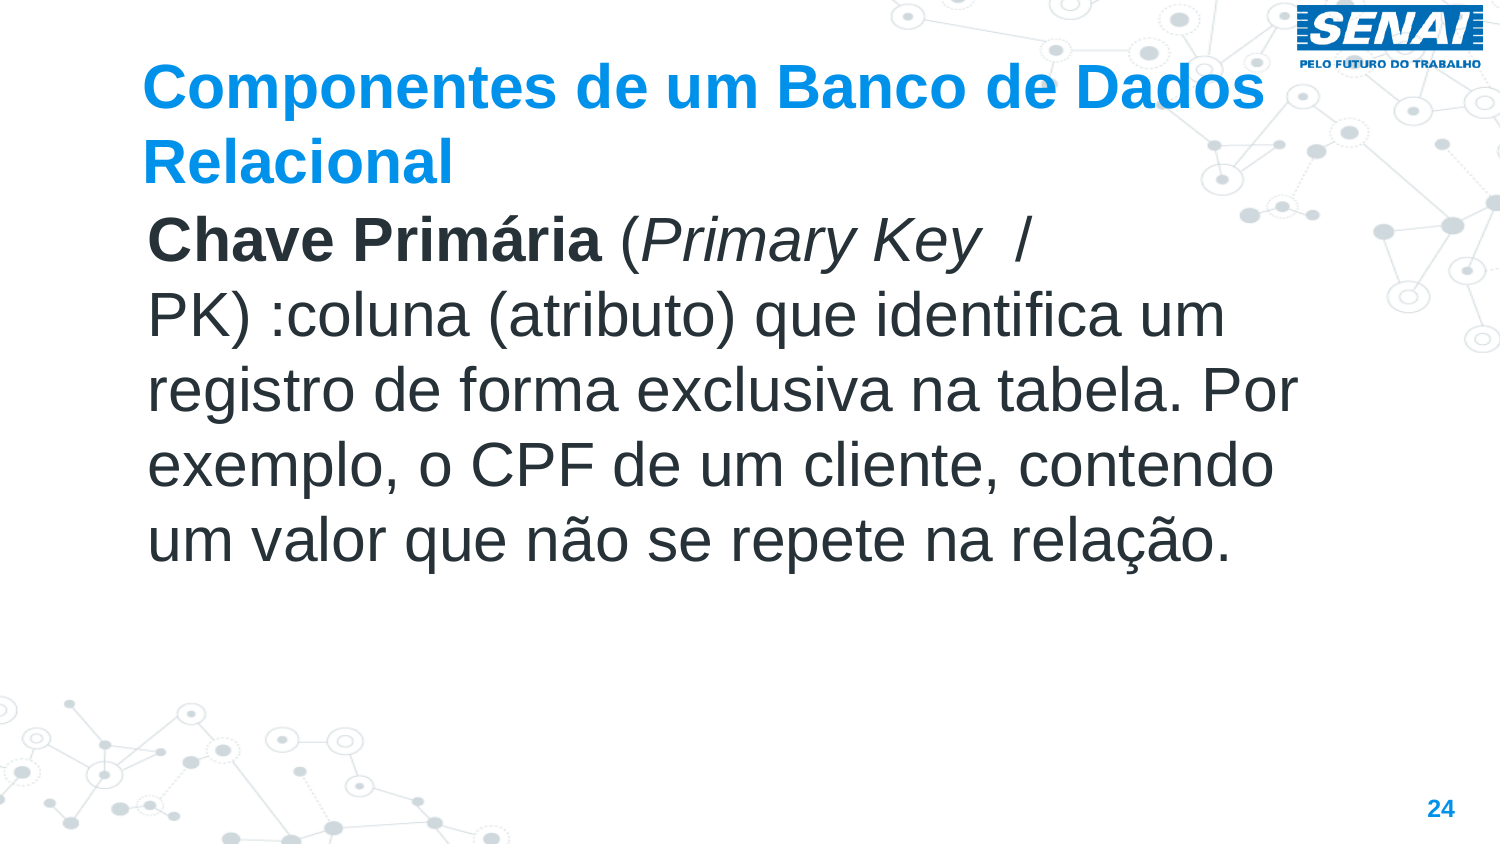

# Componentes de um Banco de Dados Relacional
Chave Primária (Primary Key  / PK) :coluna (atributo) que identifica um registro de forma exclusiva na tabela. Por exemplo, o CPF de um cliente, contendo um valor que não se repete na relação.
24